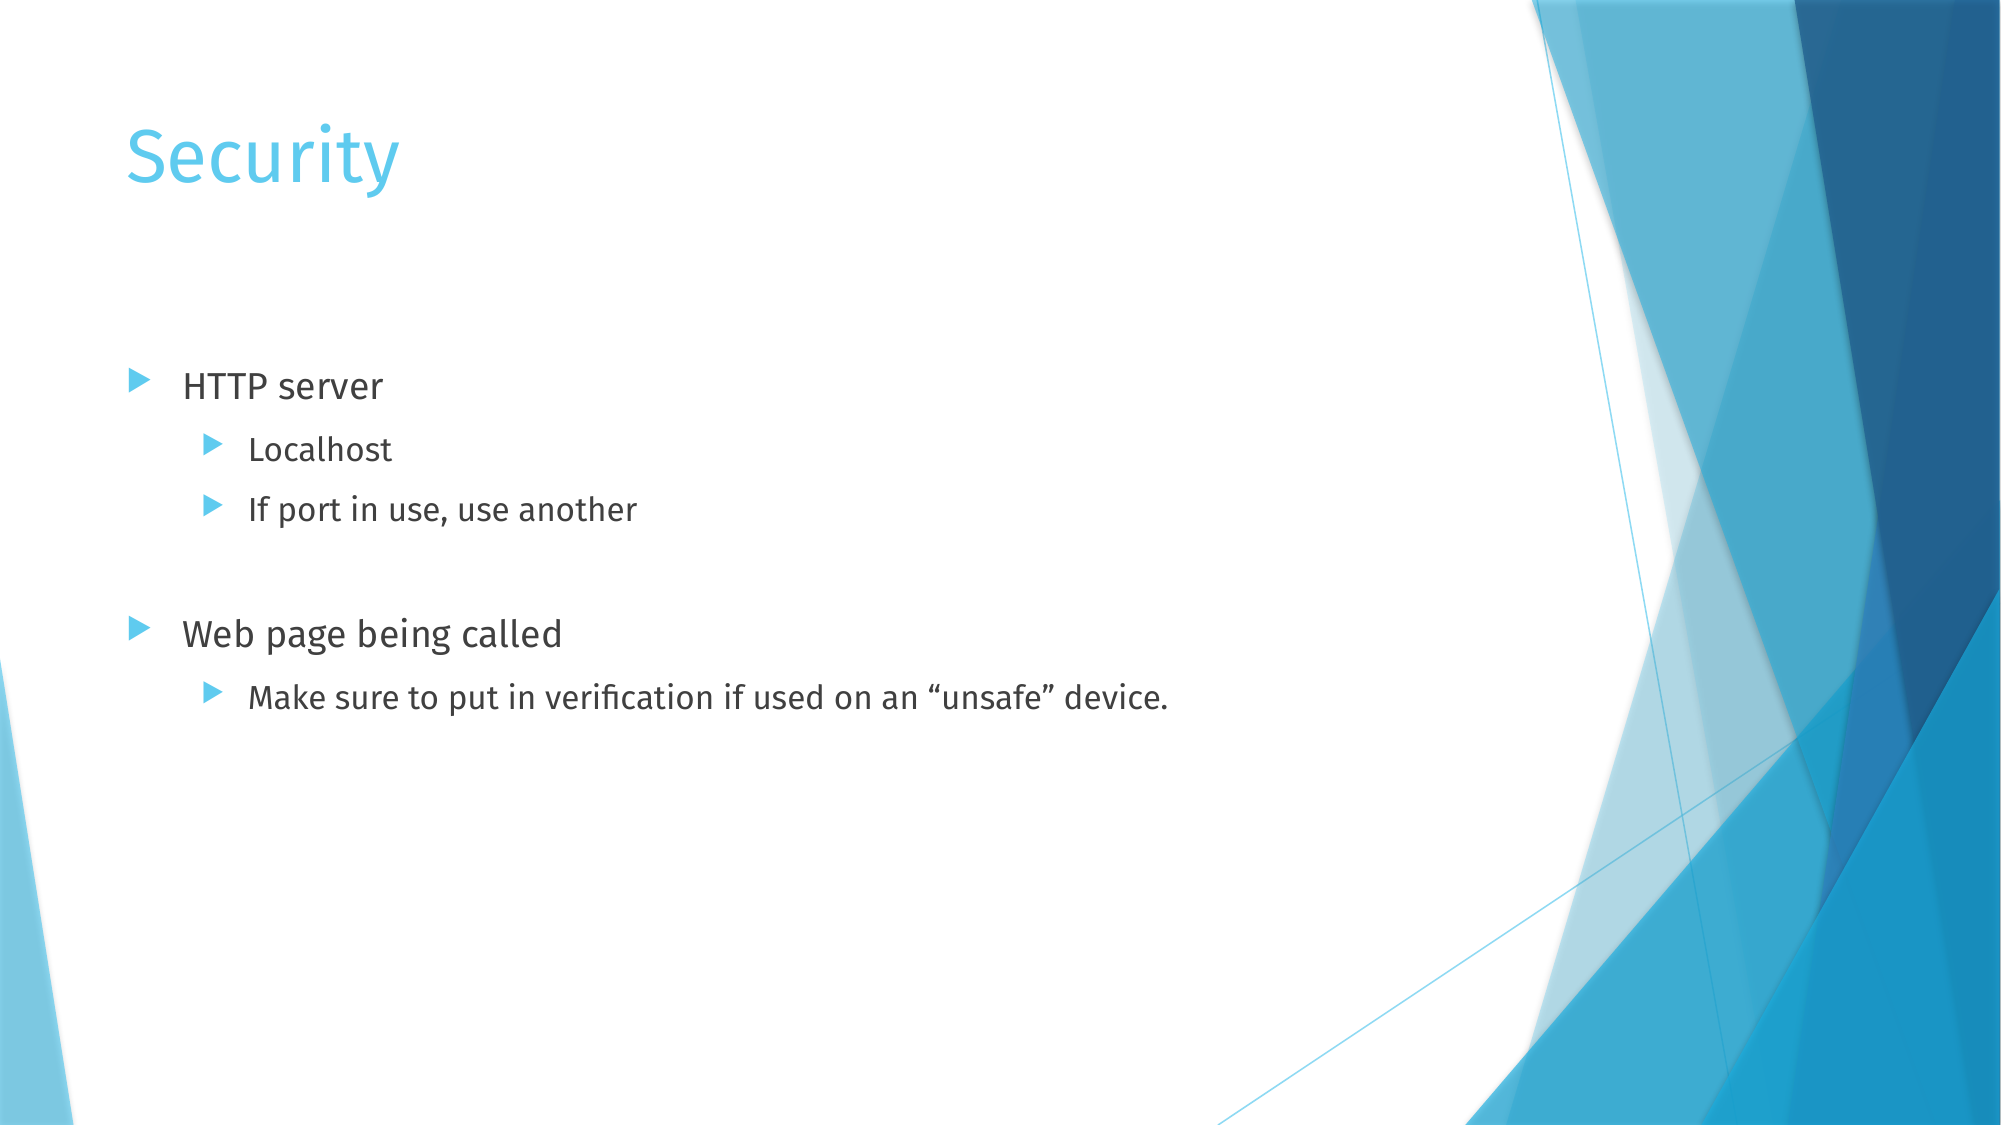

# Security
HTTP server
Localhost
If port in use, use another

Web page being called
Make sure to put in verification if used on an “unsafe” device.